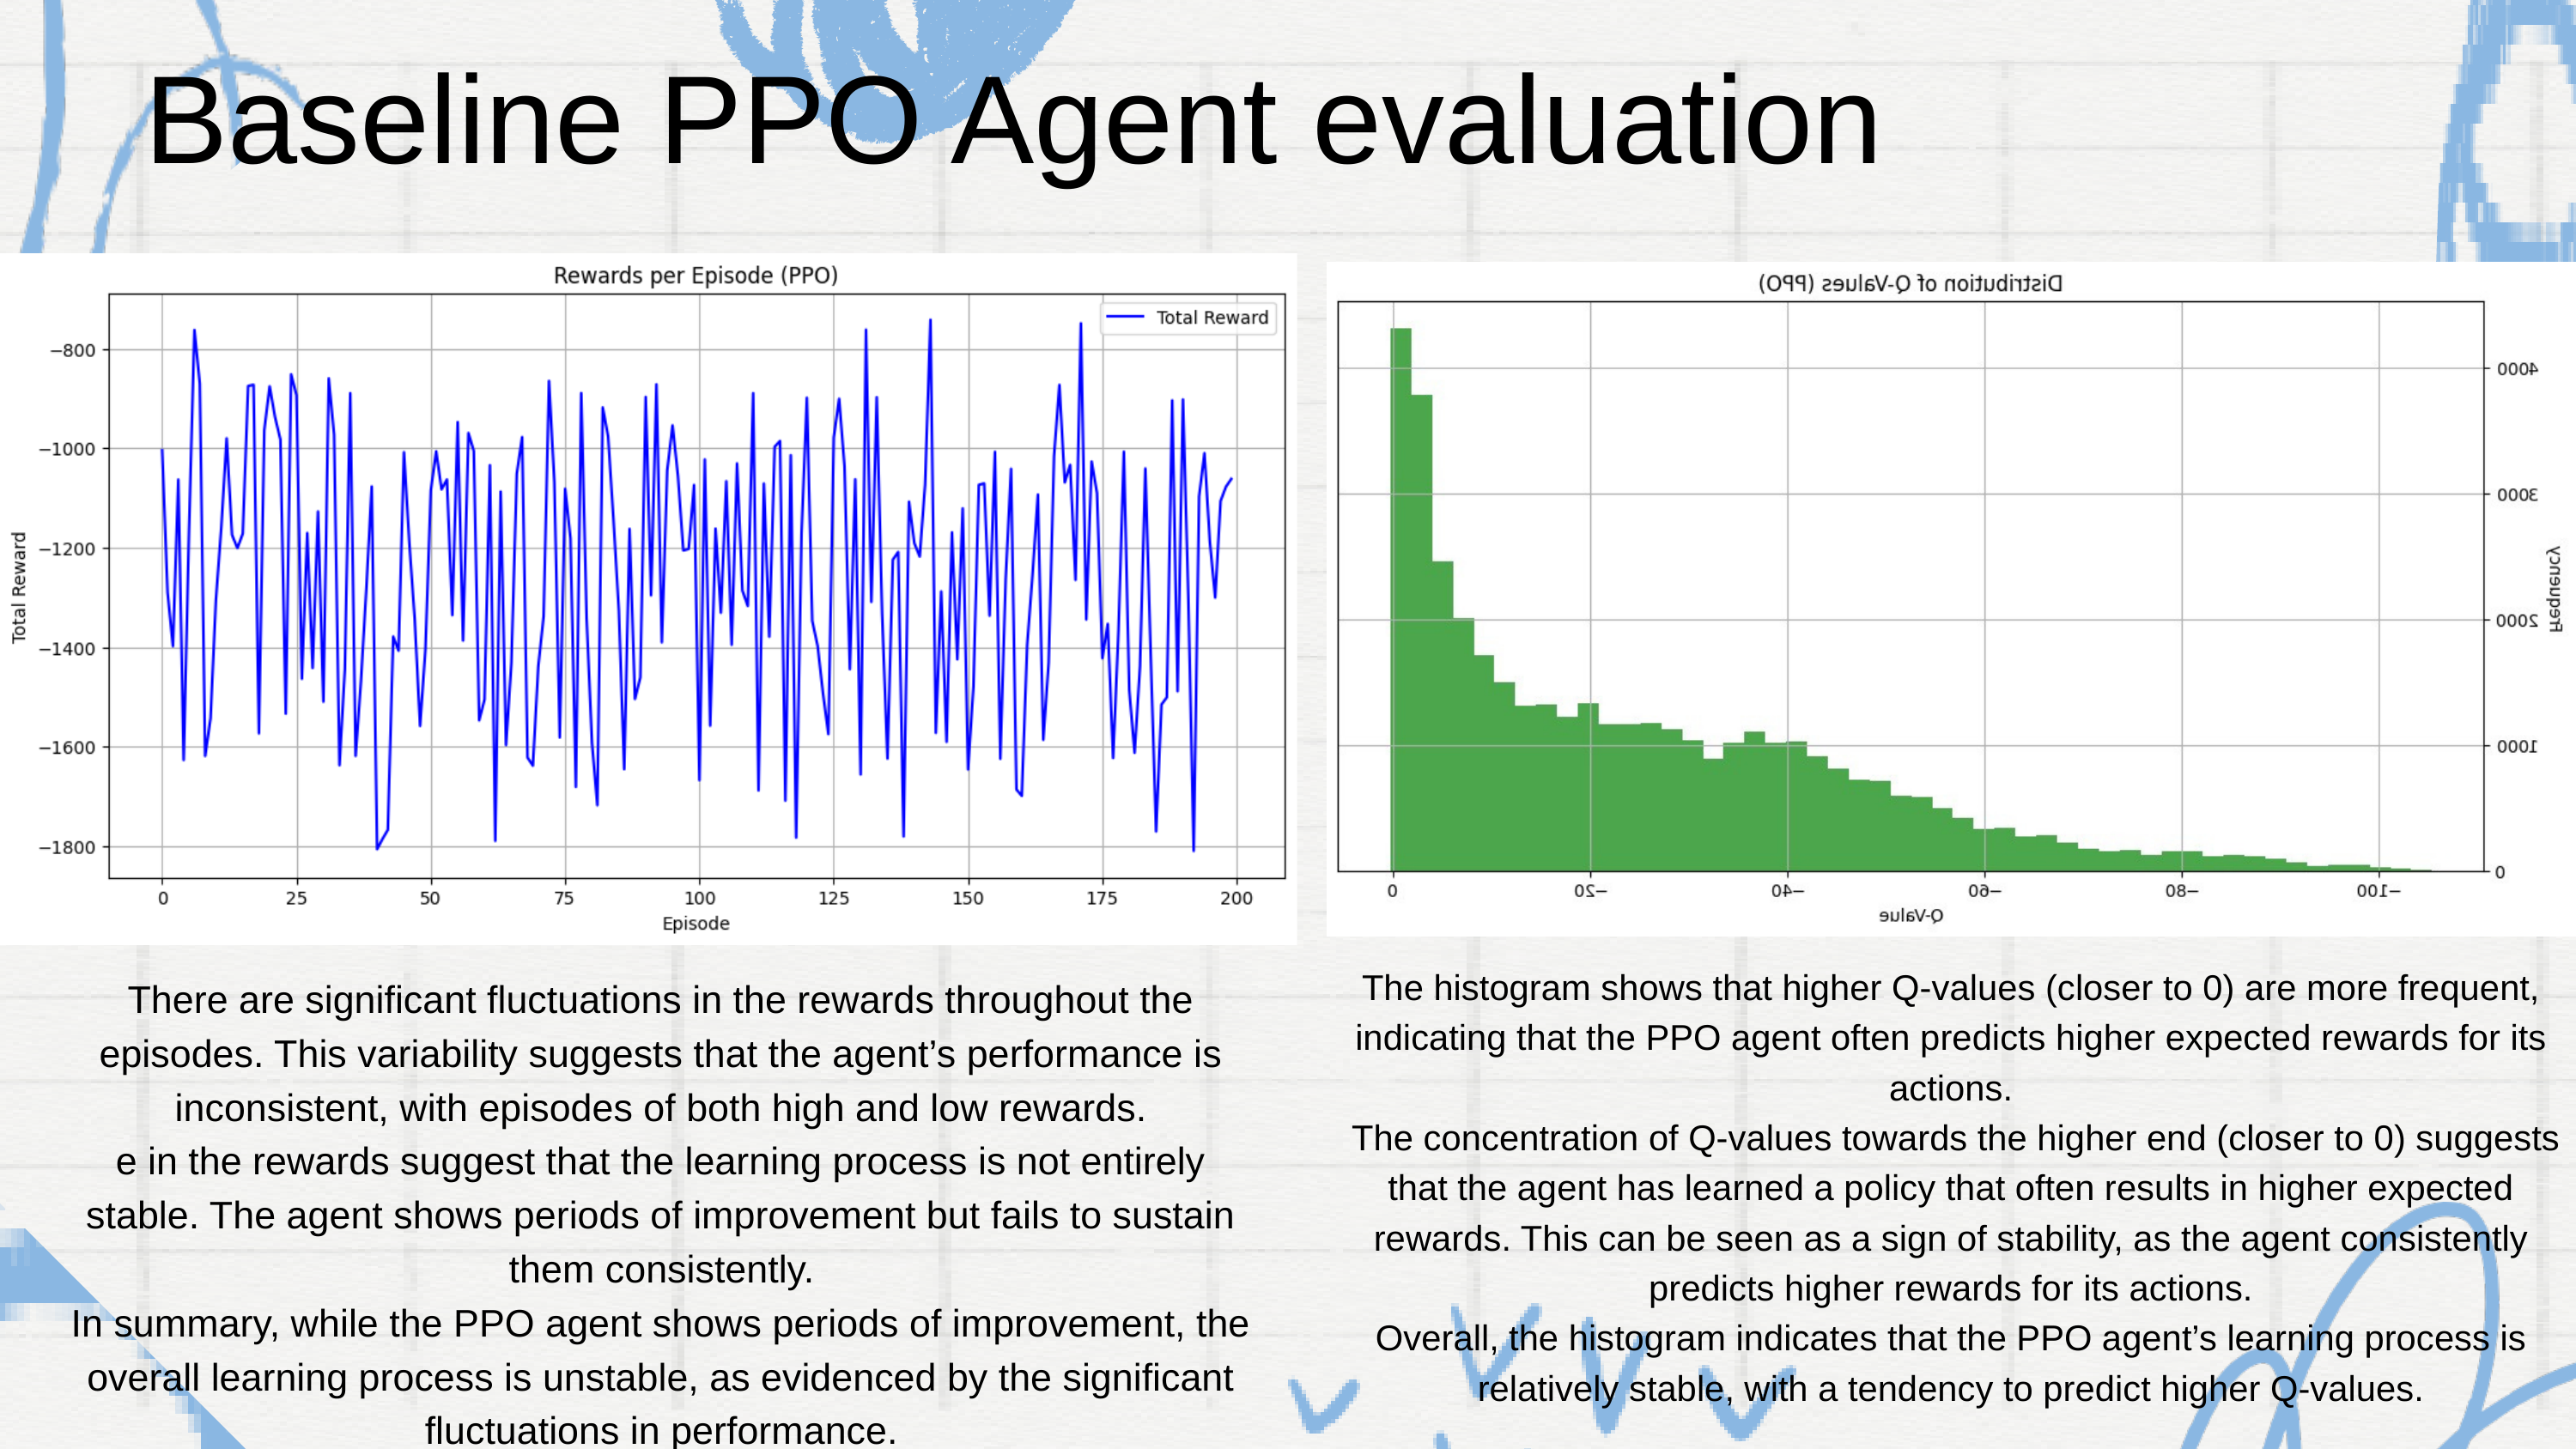

Baseline PPO Agent evaluation

The histogram shows that higher Q-values (closer to 0) are more frequent, indicating that the PPO agent often predicts higher expected rewards for its actions.
 The concentration of Q-values towards the higher end (closer to 0) suggests that the agent has learned a policy that often results in higher expected rewards. This can be seen as a sign of stability, as the agent consistently predicts higher rewards for its actions.
Overall, the histogram indicates that the PPO agent’s learning process is relatively stable, with a tendency to predict higher Q-values.
There are significant fluctuations in the rewards throughout the episodes. This variability suggests that the agent’s performance is inconsistent, with episodes of both high and low rewards.
e in the rewards suggest that the learning process is not entirely stable. The agent shows periods of improvement but fails to sustain them consistently.
In summary, while the PPO agent shows periods of improvement, the overall learning process is unstable, as evidenced by the significant fluctuations in performance.